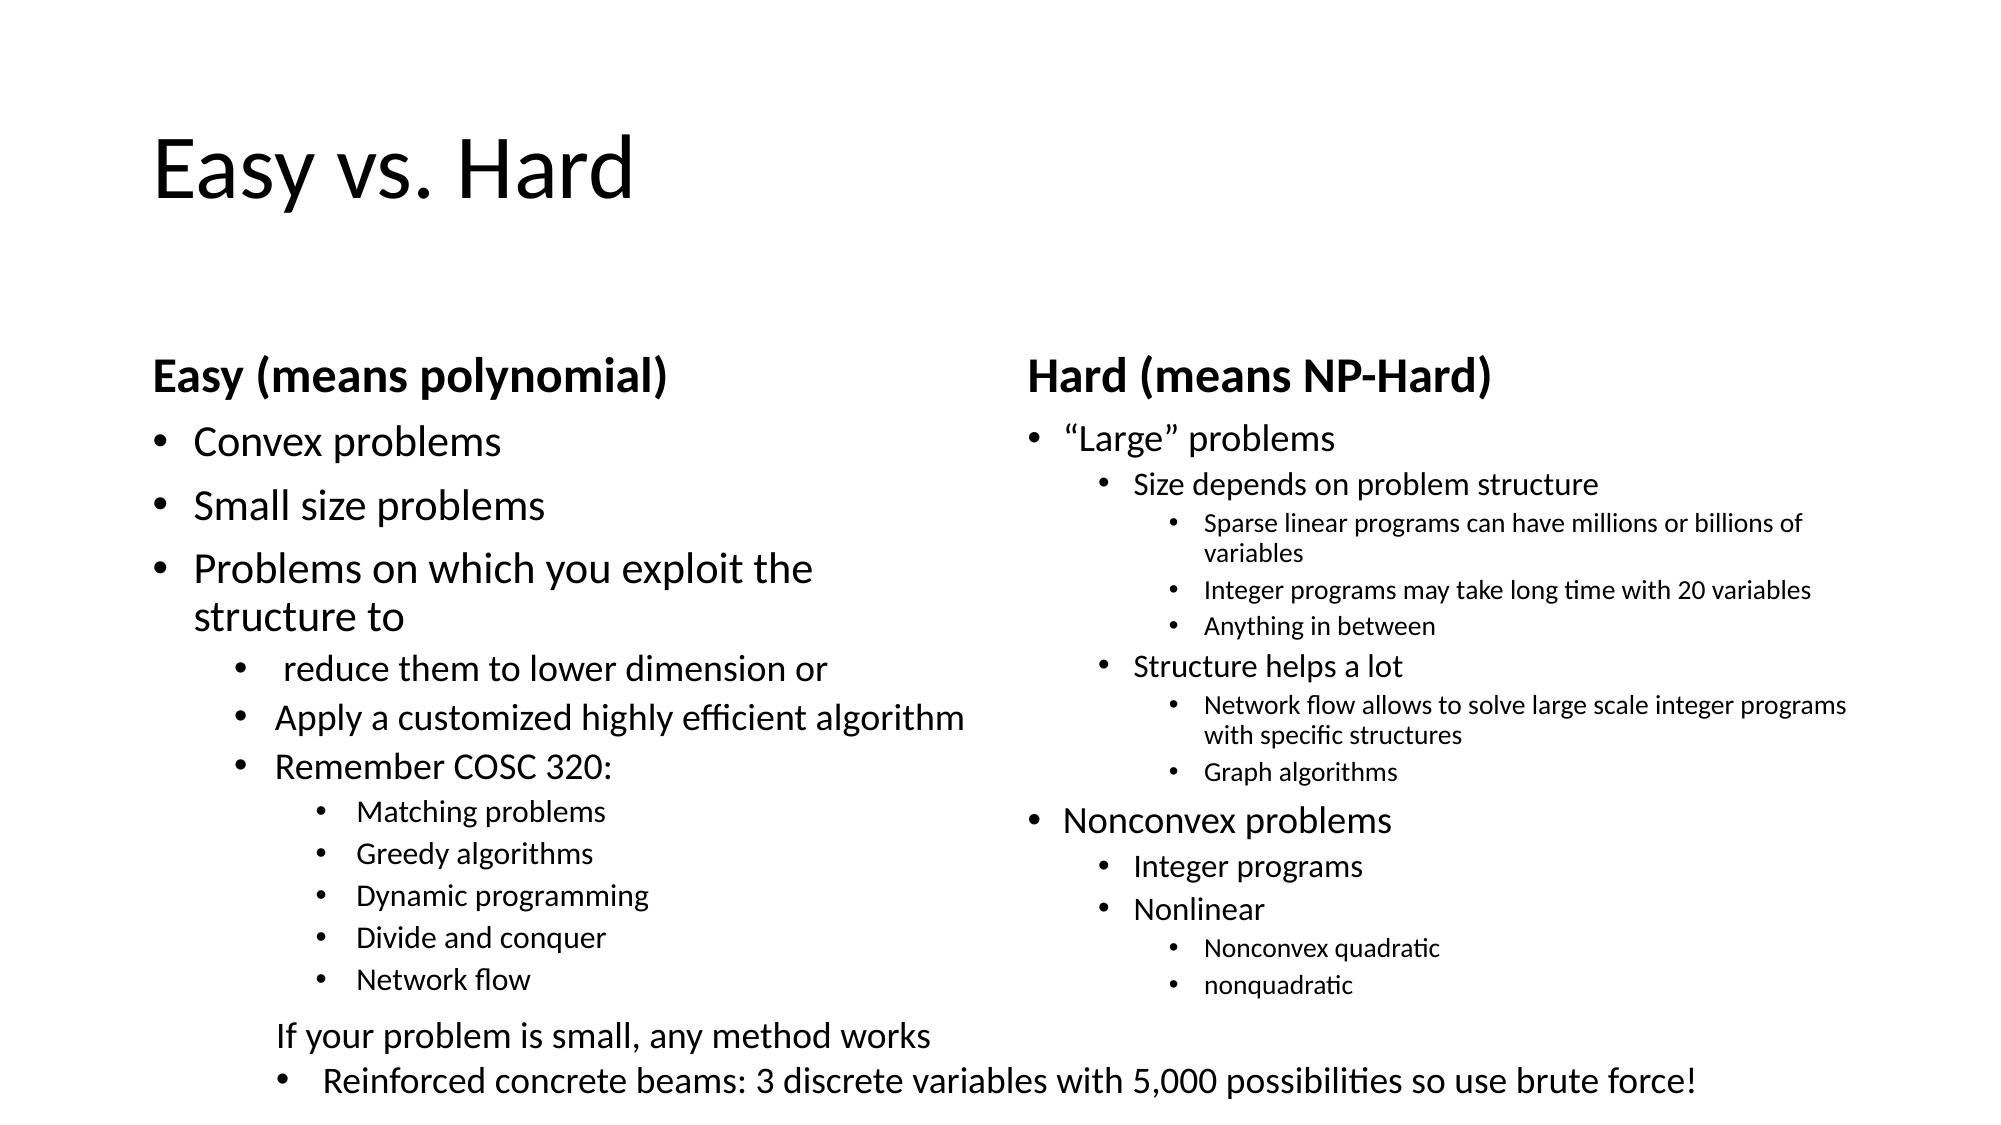

# Easy vs. Hard
Easy (means polynomial)
Hard (means NP-Hard)
Convex problems
Small size problems
Problems on which you exploit the structure to
 reduce them to lower dimension or
Apply a customized highly efficient algorithm
Remember COSC 320:
Matching problems
Greedy algorithms
Dynamic programming
Divide and conquer
Network flow
“Large” problems
Size depends on problem structure
Sparse linear programs can have millions or billions of variables
Integer programs may take long time with 20 variables
Anything in between
Structure helps a lot
Network flow allows to solve large scale integer programs with specific structures
Graph algorithms
Nonconvex problems
Integer programs
Nonlinear
Nonconvex quadratic
nonquadratic
If your problem is small, any method works
Reinforced concrete beams: 3 discrete variables with 5,000 possibilities so use brute force!